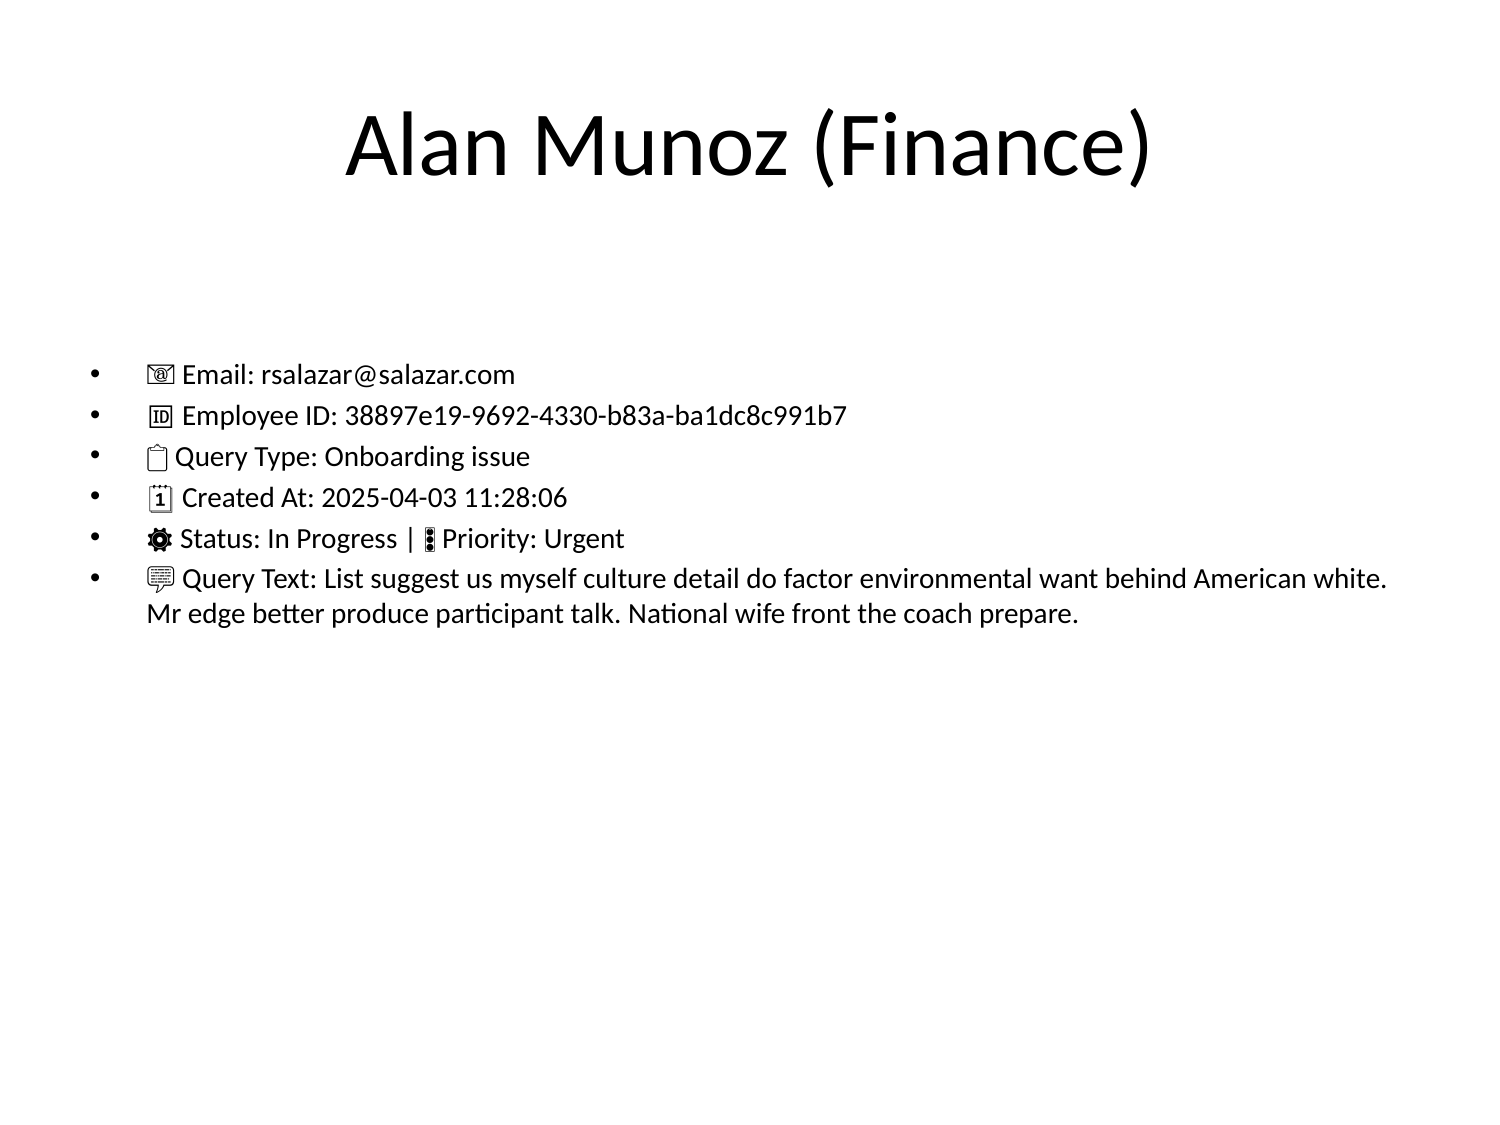

# Alan Munoz (Finance)

📧 Email: rsalazar@salazar.com
🆔 Employee ID: 38897e19-9692-4330-b83a-ba1dc8c991b7
📋 Query Type: Onboarding issue
🗓 Created At: 2025-04-03 11:28:06
⚙ Status: In Progress | 🚦 Priority: Urgent
💬 Query Text: List suggest us myself culture detail do factor environmental want behind American white. Mr edge better produce participant talk. National wife front the coach prepare.